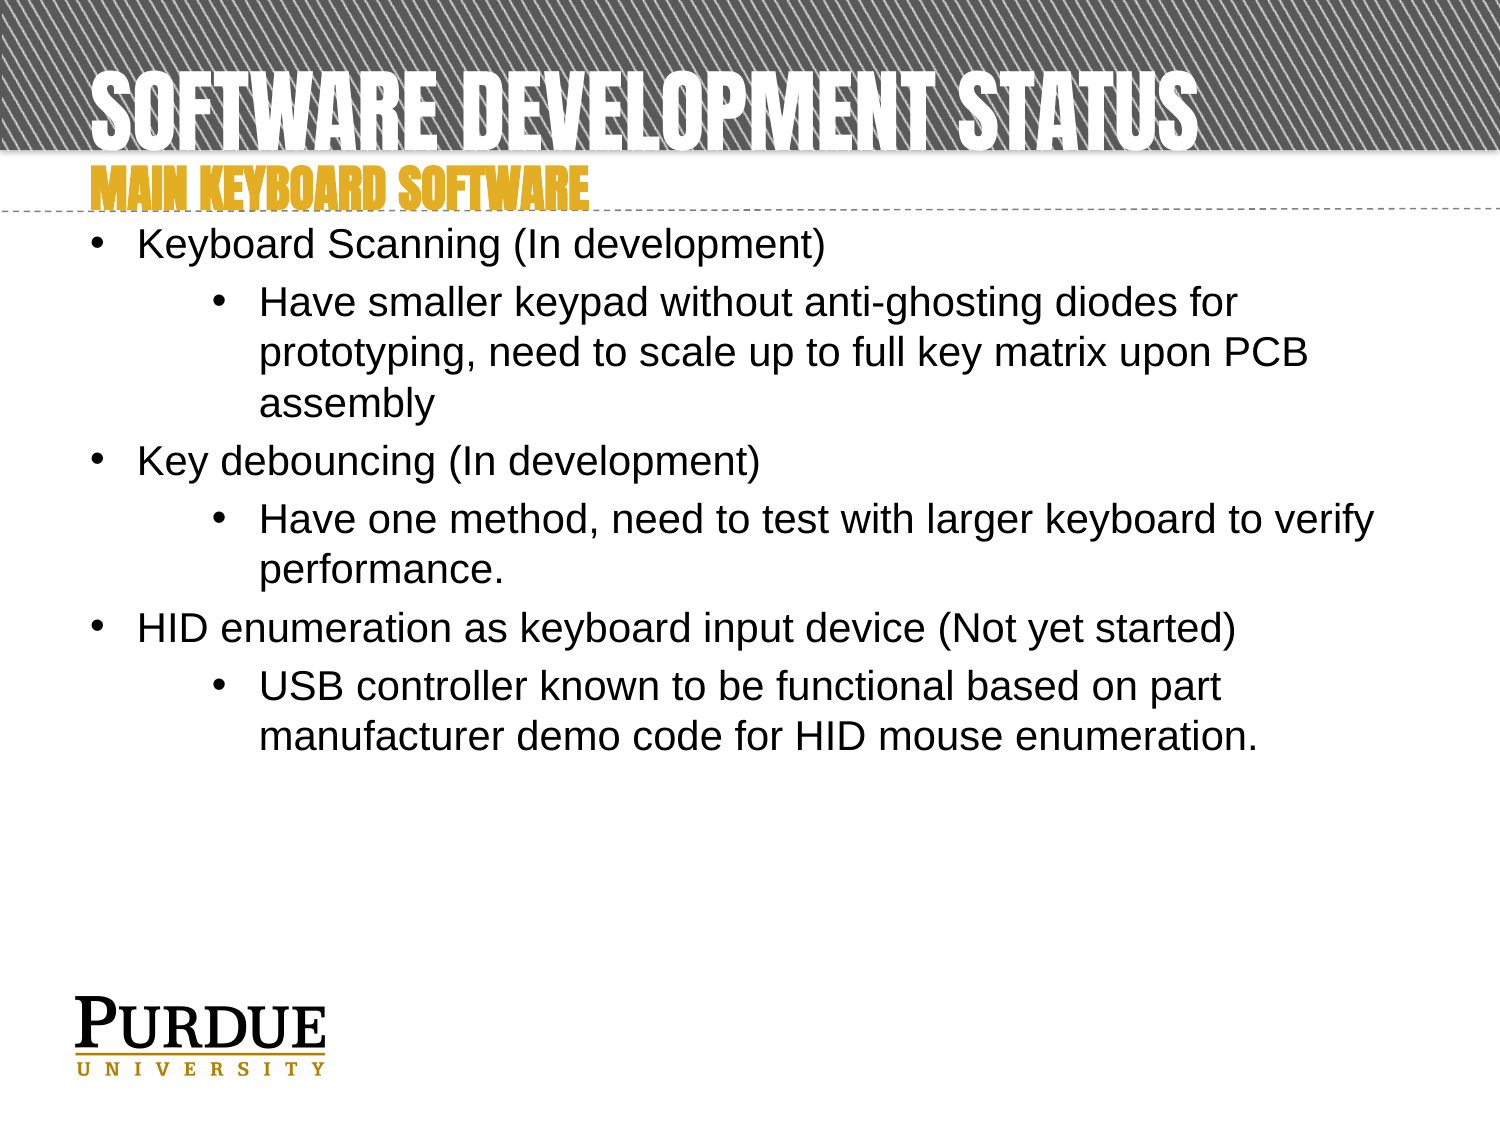

# Software Development Status
Main keyboard Software
Keyboard Scanning (In development)
Have smaller keypad without anti-ghosting diodes for prototyping, need to scale up to full key matrix upon PCB assembly
Key debouncing (In development)
Have one method, need to test with larger keyboard to verify performance.
HID enumeration as keyboard input device (Not yet started)
USB controller known to be functional based on part manufacturer demo code for HID mouse enumeration.